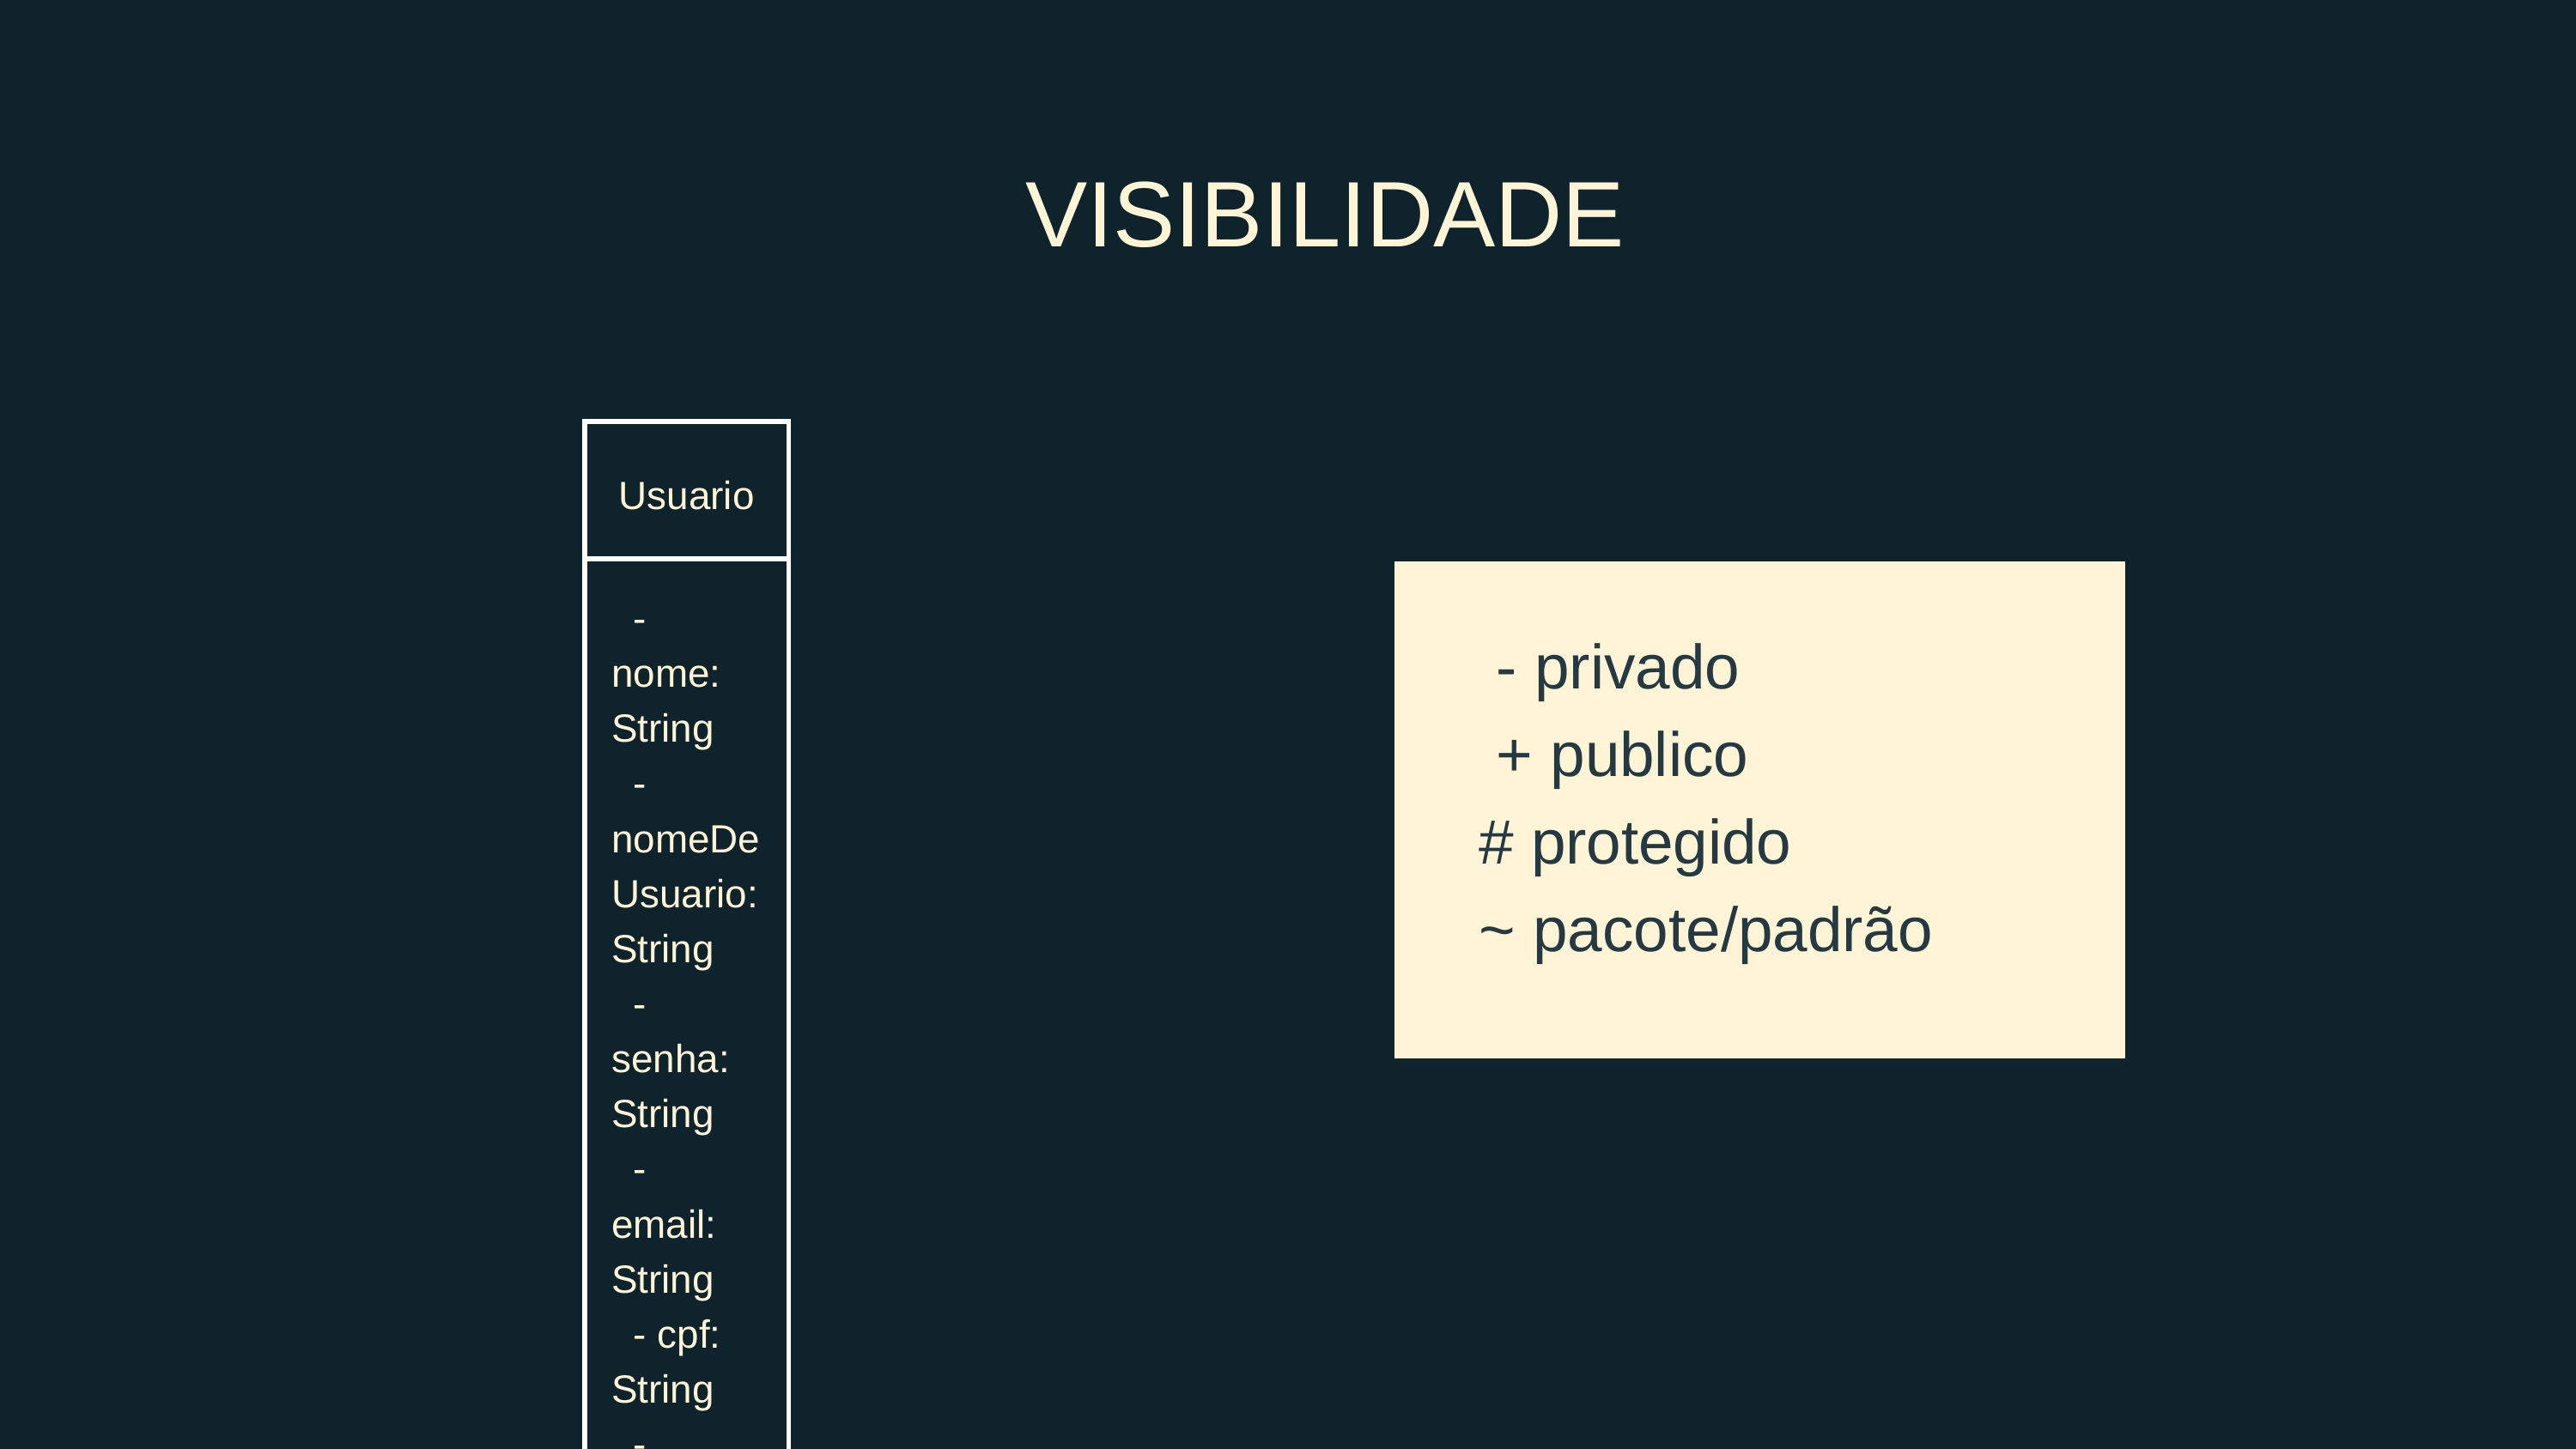

VISIBILIDADE
| Usuario |
| --- |
| - nome: String - nomeDeUsuario: String - senha: String - email: String - cpf: String - telefone: String - foto: Image |
| + consultarLivros(): list<Livro> + editarPerfil(): boolean + verifLogin(): boolean |

  - privado
  + publico
 # protegido
 ~ pacote/padrão